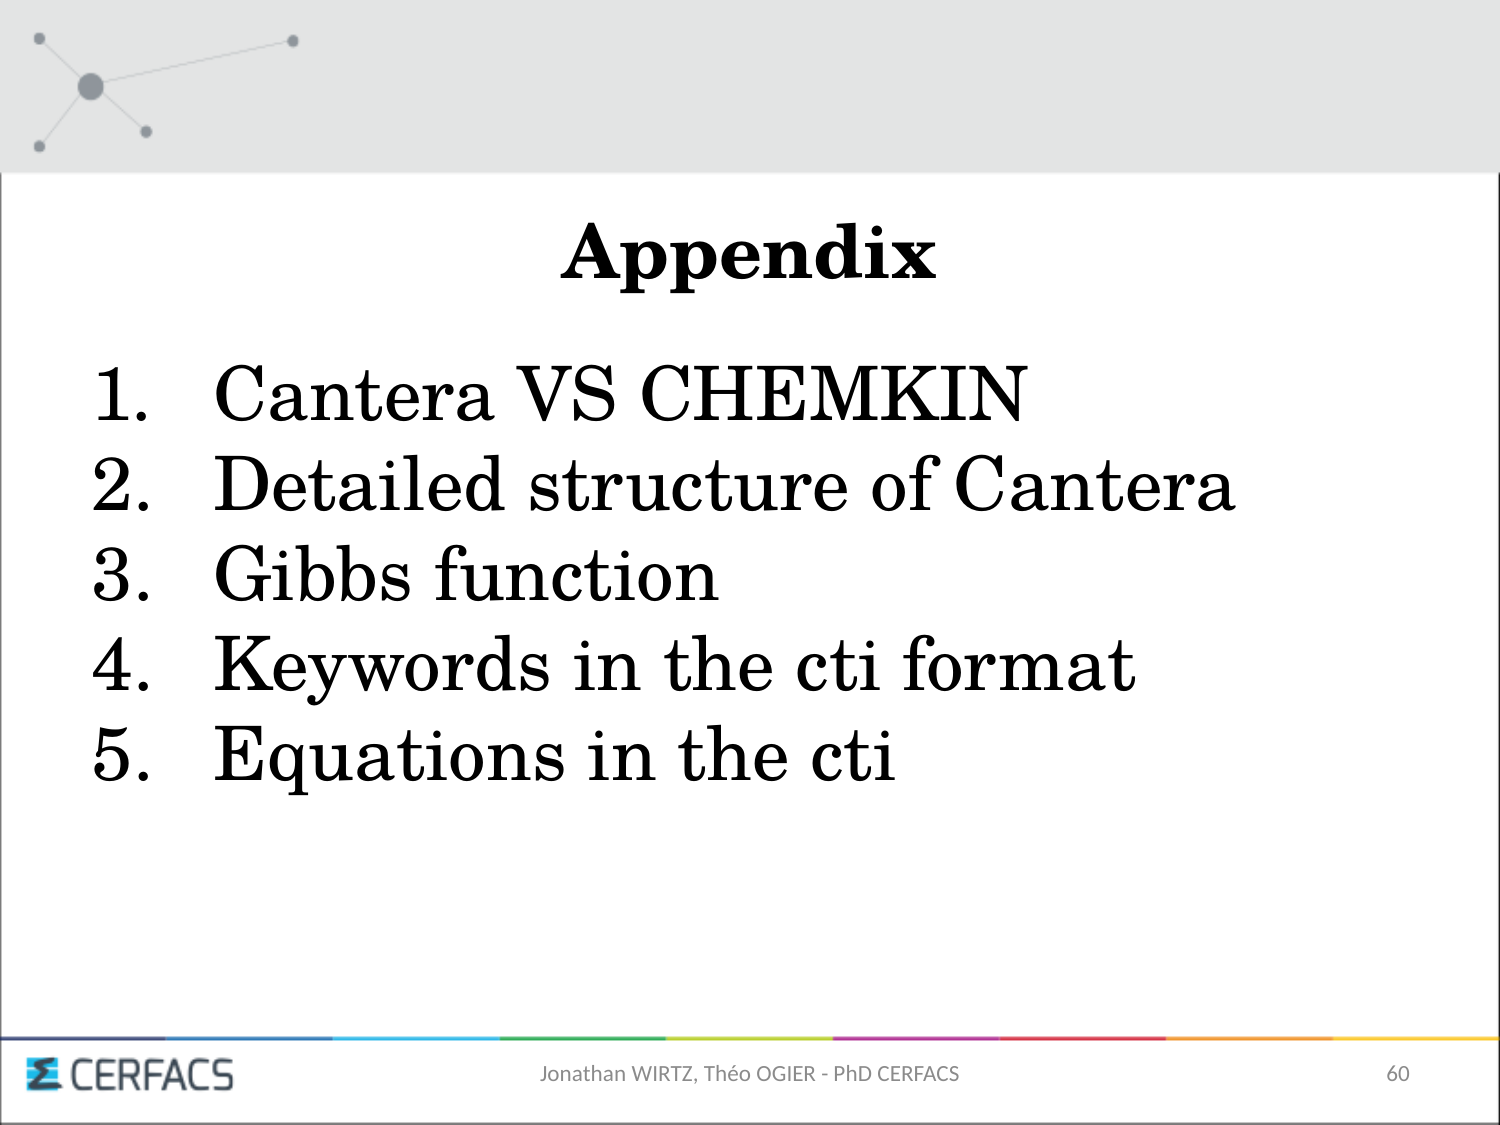

Appendix
Cantera VS CHEMKIN
Detailed structure of Cantera
Gibbs function
Keywords in the cti format
Equations in the cti
Jonathan WIRTZ, Théo OGIER - PhD CERFACS
60